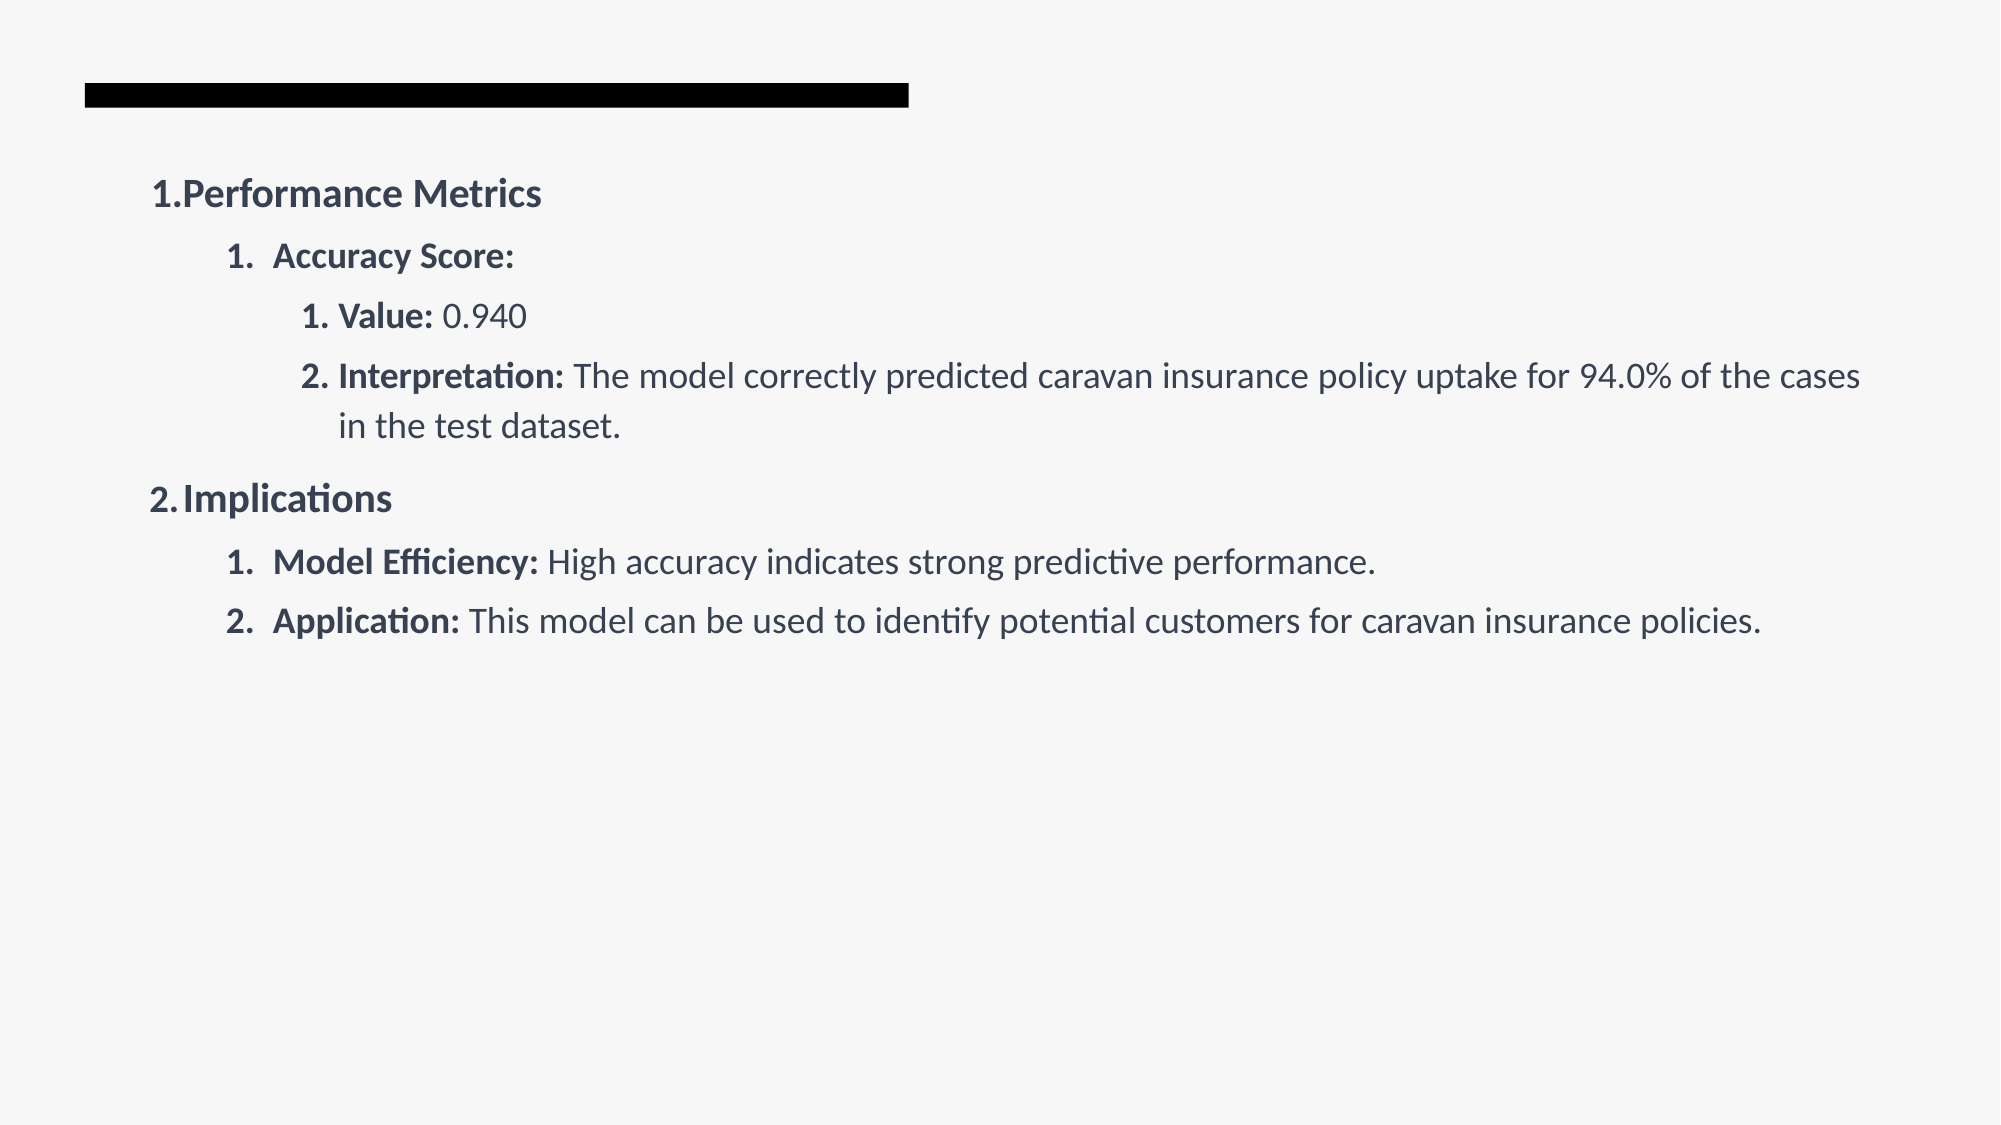

# 1.Performance Metrics
Accuracy Score:
Value: 0.940
Interpretation: The model correctly predicted caravan insurance policy uptake for 94.0% of the cases in the test dataset.
Implications
Model Efficiency: High accuracy indicates strong predictive performance.
Application: This model can be used to identify potential customers for caravan insurance policies.